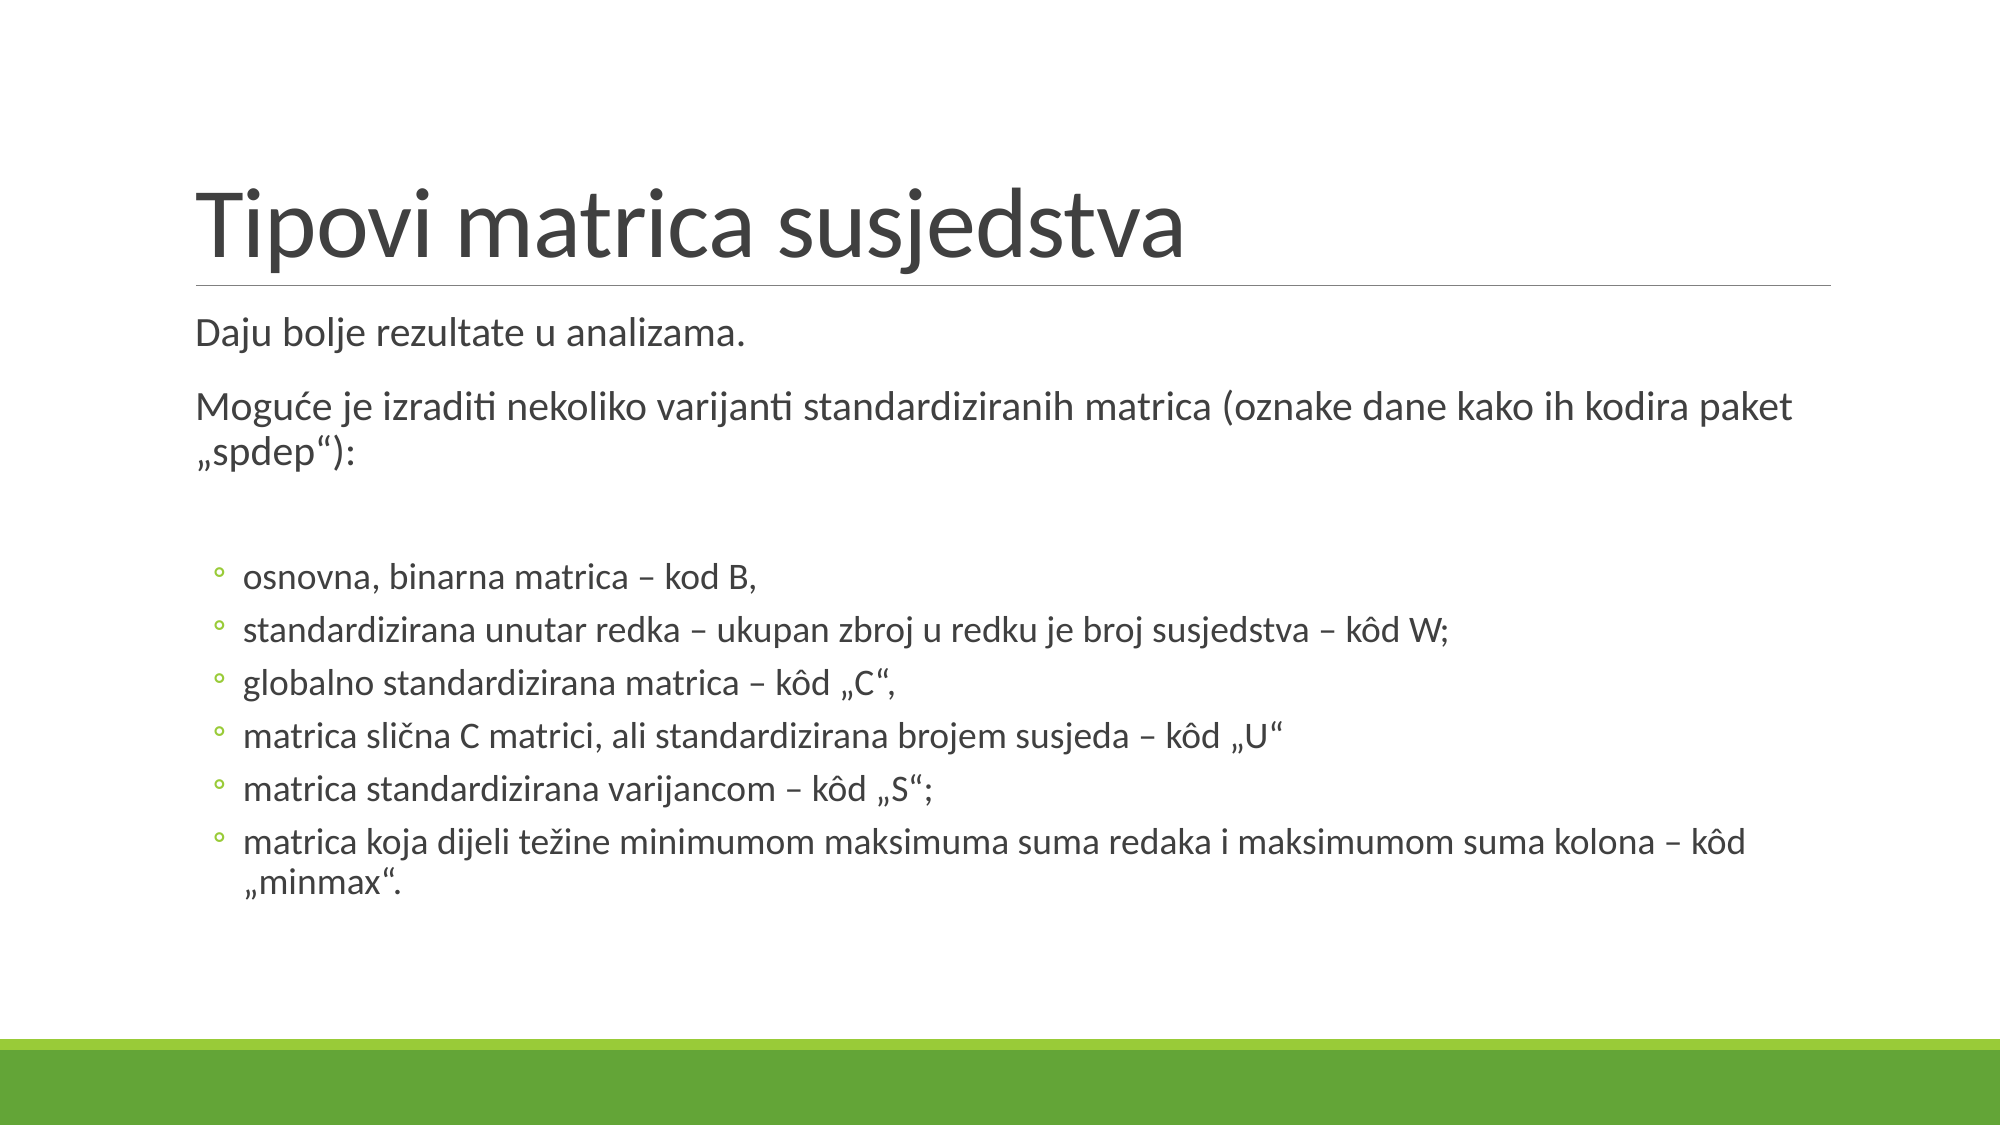

# Tipovi matrica susjedstva
Daju bolje rezultate u analizama.
Moguće je izraditi nekoliko varijanti standardiziranih matrica (oznake dane kako ih kodira paket „spdep“):

osnovna, binarna matrica – kod B,
standardizirana unutar redka – ukupan zbroj u redku je broj susjedstva – kôd W;
globalno standardizirana matrica – kôd „C“,
matrica slična C matrici, ali standardizirana brojem susjeda – kôd „U“
matrica standardizirana varijancom – kôd „S“;
matrica koja dijeli težine minimumom maksimuma suma redaka i maksimumom suma kolona – kôd „minmax“.